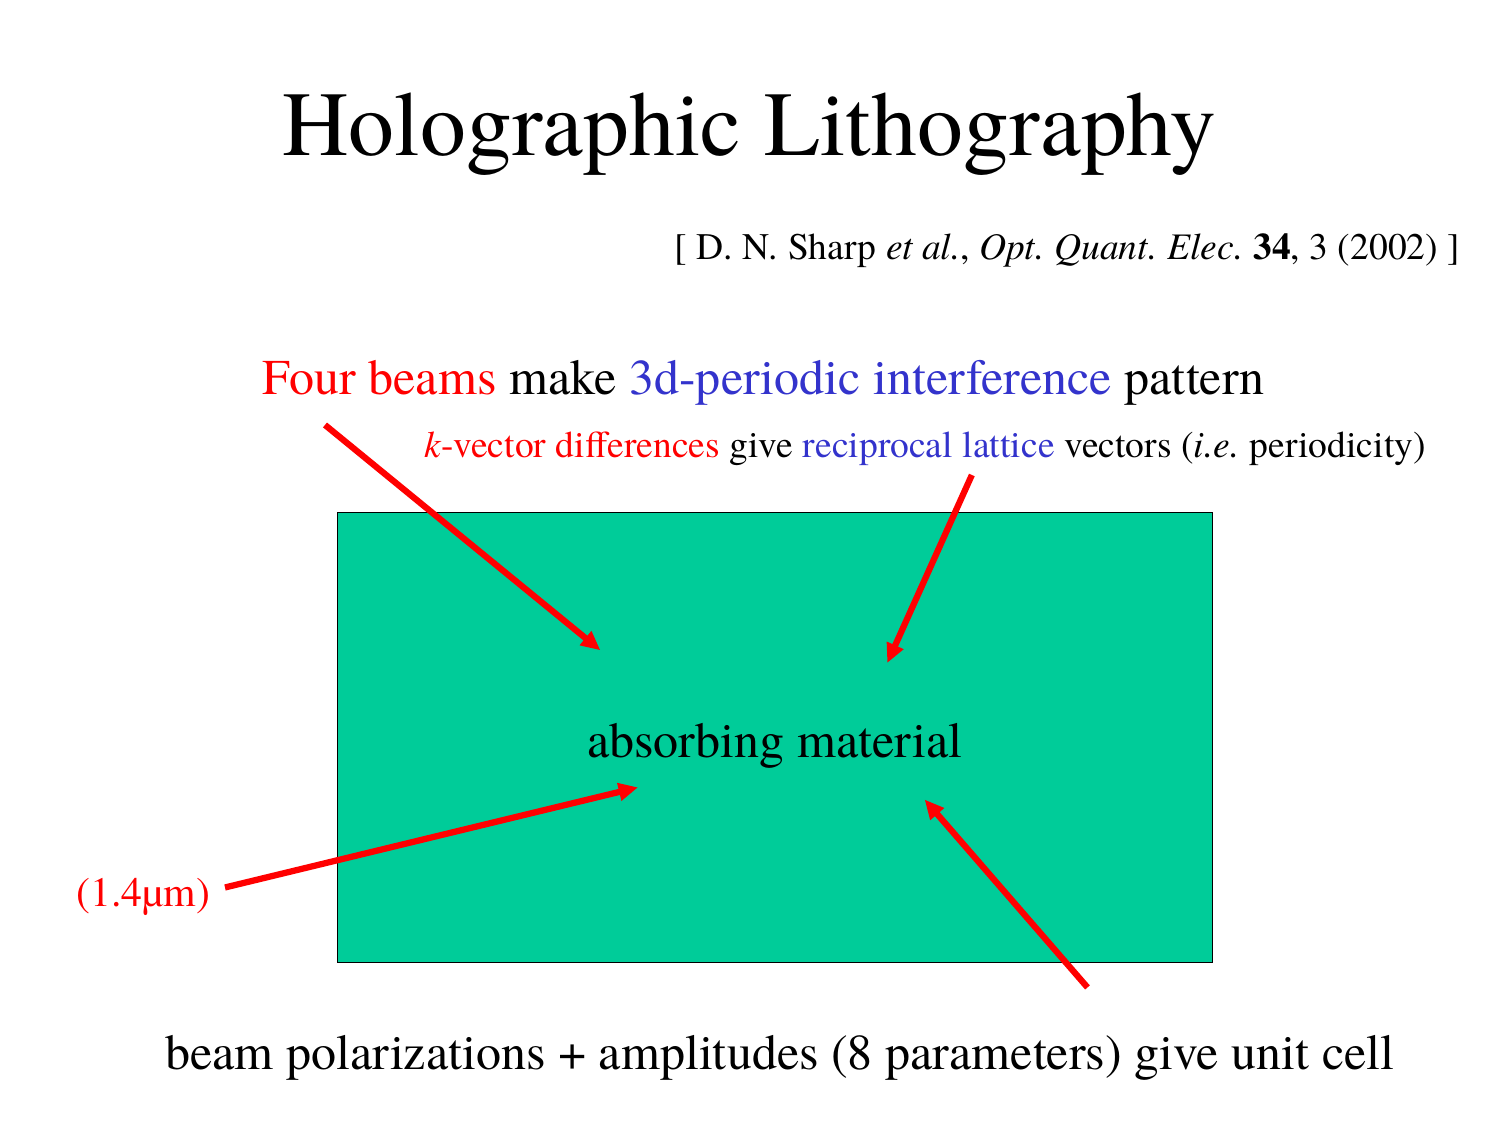

Holographic Lithography
[ D. N. Sharp et al., Opt. Quant. Elec. 34, 3 (2002) ]
Four beams make 3d-periodic interference pattern
k-vector differences give reciprocal lattice vectors (i.e. periodicity)

absorbing material

(1.4µm)
beam polarizations + amplitudes (8 parameters) give unit cell